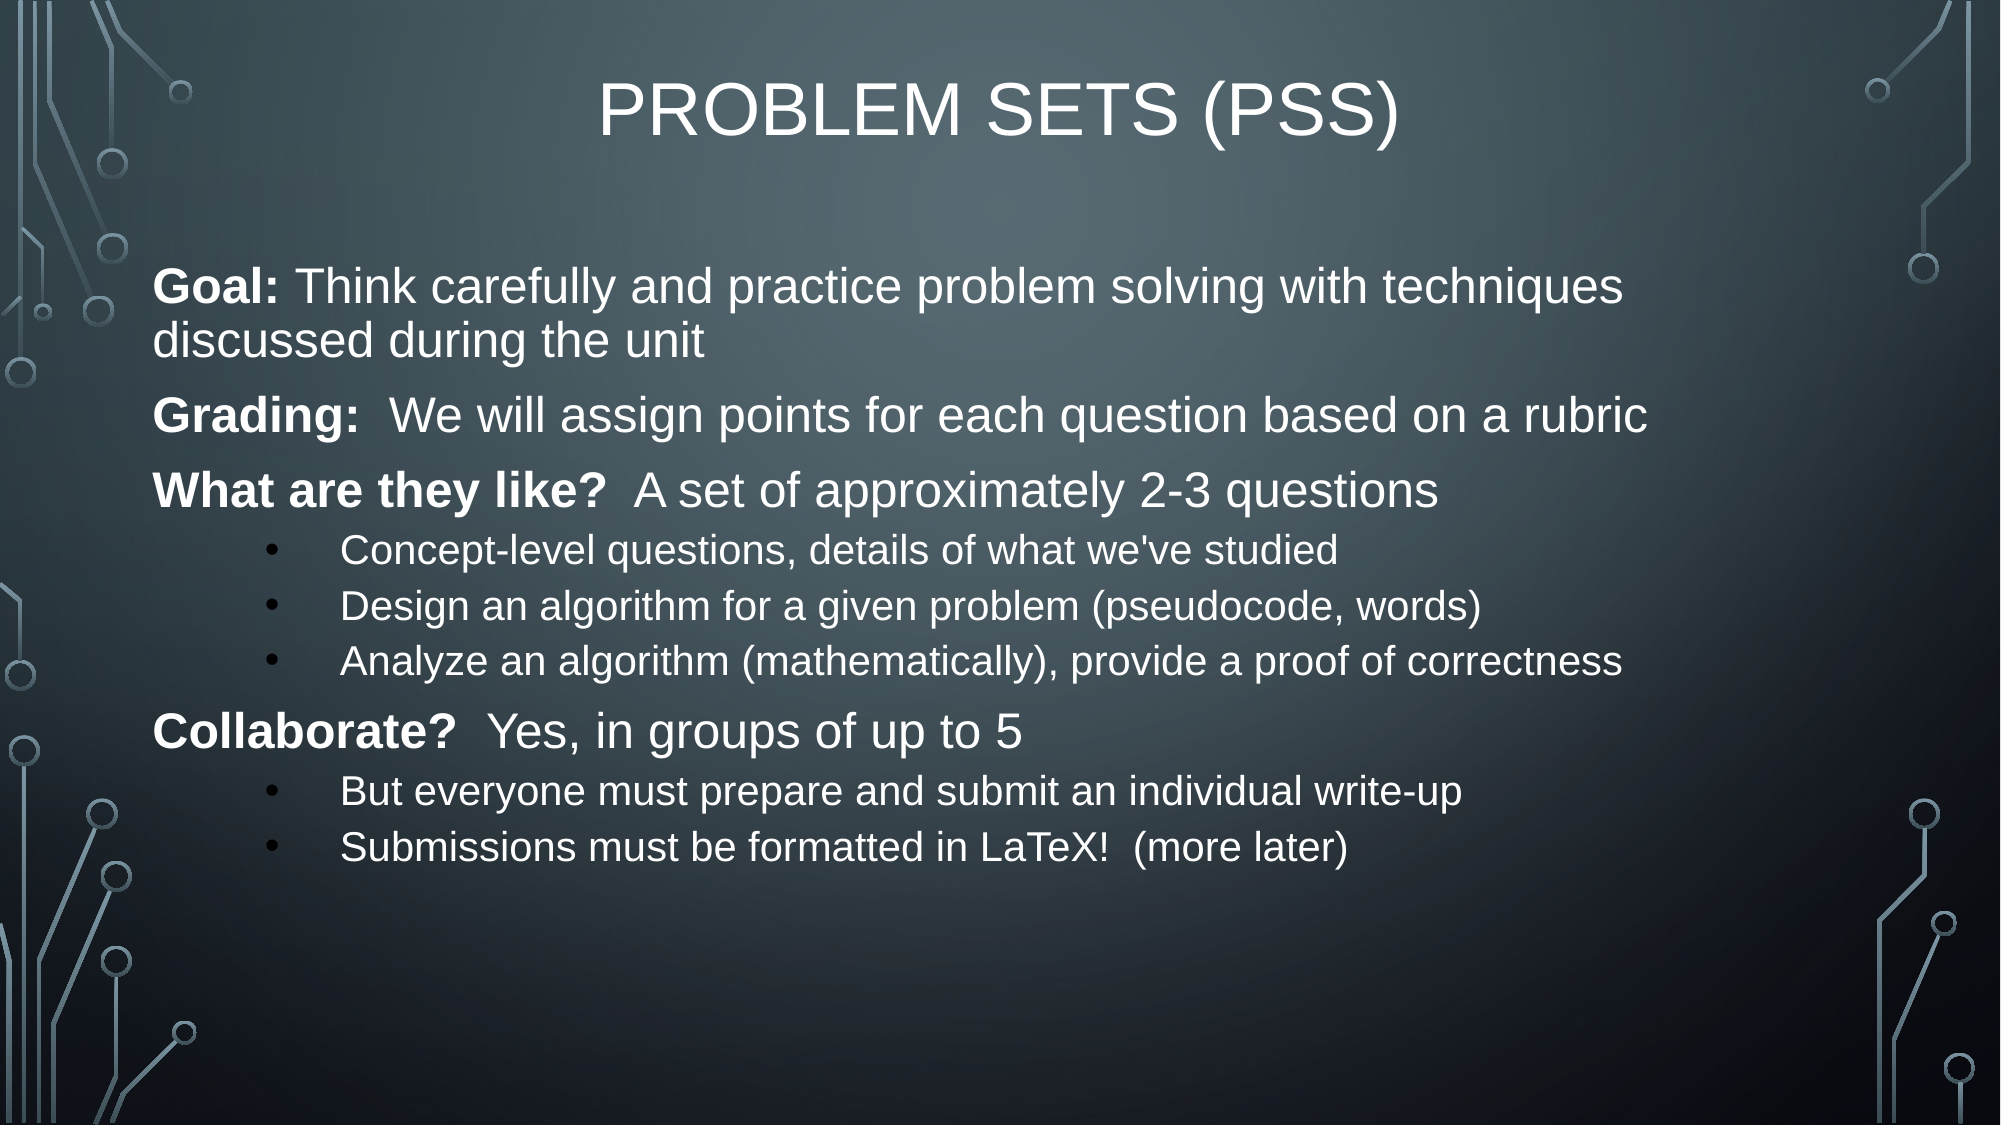

# Problem Sets (PSs)
Goal: Think carefully and practice problem solving with techniques discussed during the unit
Grading:  We will assign points for each question based on a rubric
What are they like?  A set of approximately 2-3 questions
Concept-level questions, details of what we've studied
Design an algorithm for a given problem (pseudocode, words)
Analyze an algorithm (mathematically), provide a proof of correctness
Collaborate?  Yes, in groups of up to 5
But everyone must prepare and submit an individual write-up
Submissions must be formatted in LaTeX!  (more later)